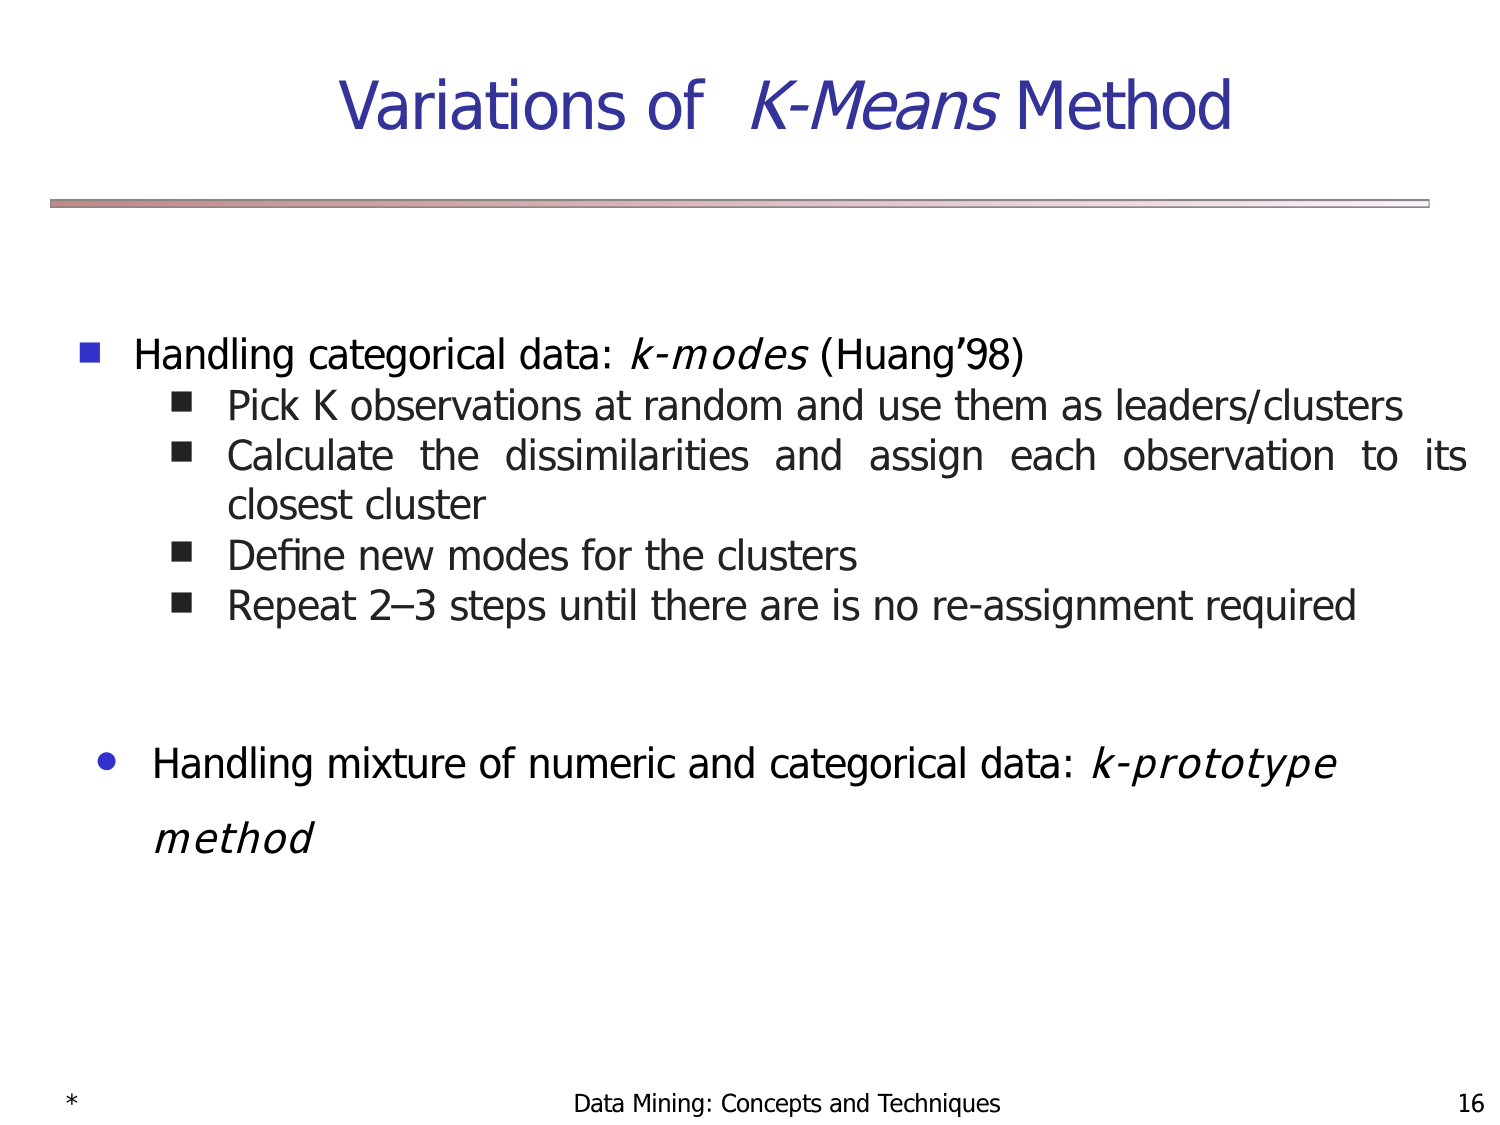

# Variations of  K-Means Method

Handling categorical data: k-modes (Huang’98)
Pick K observations at random and use them as leaders/clusters
Calculate the dissimilarities and assign each observation to its closest cluster
Define new modes for the clusters
Repeat 2–3 steps until there are is no re-assignment required

Handling mixture of numeric and categorical data: k-prototype method
*
Data Mining: Concepts and Techniques
16